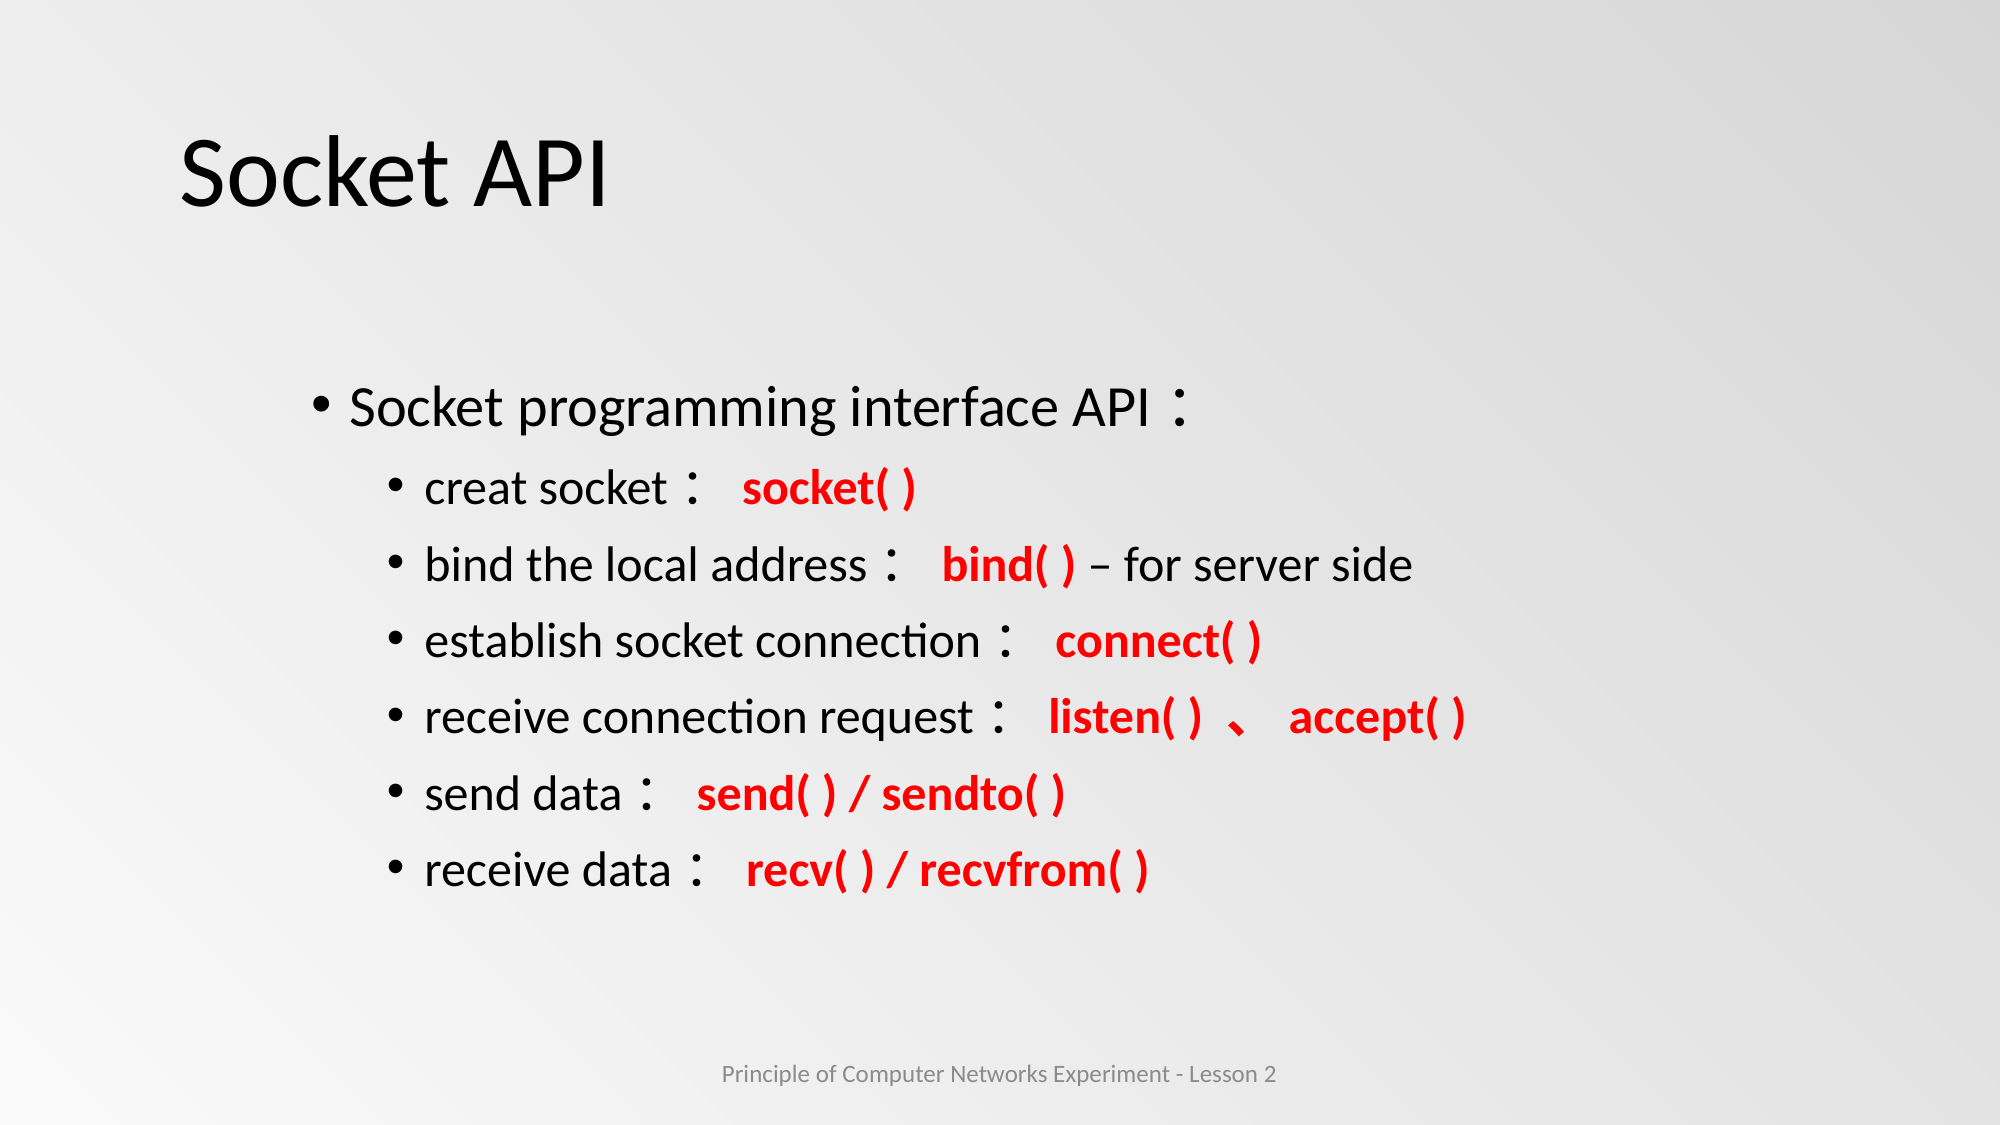

# Socket API
Socket programming interface API：
creat socket：socket( )
bind the local address：bind( ) – for server side
establish socket connection：connect( )
receive connection request：listen( ) 、accept( )
send data：send( ) / sendto( )
receive data：recv( ) / recvfrom( )

Principle of Computer Networks Experiment - Lesson 2
53